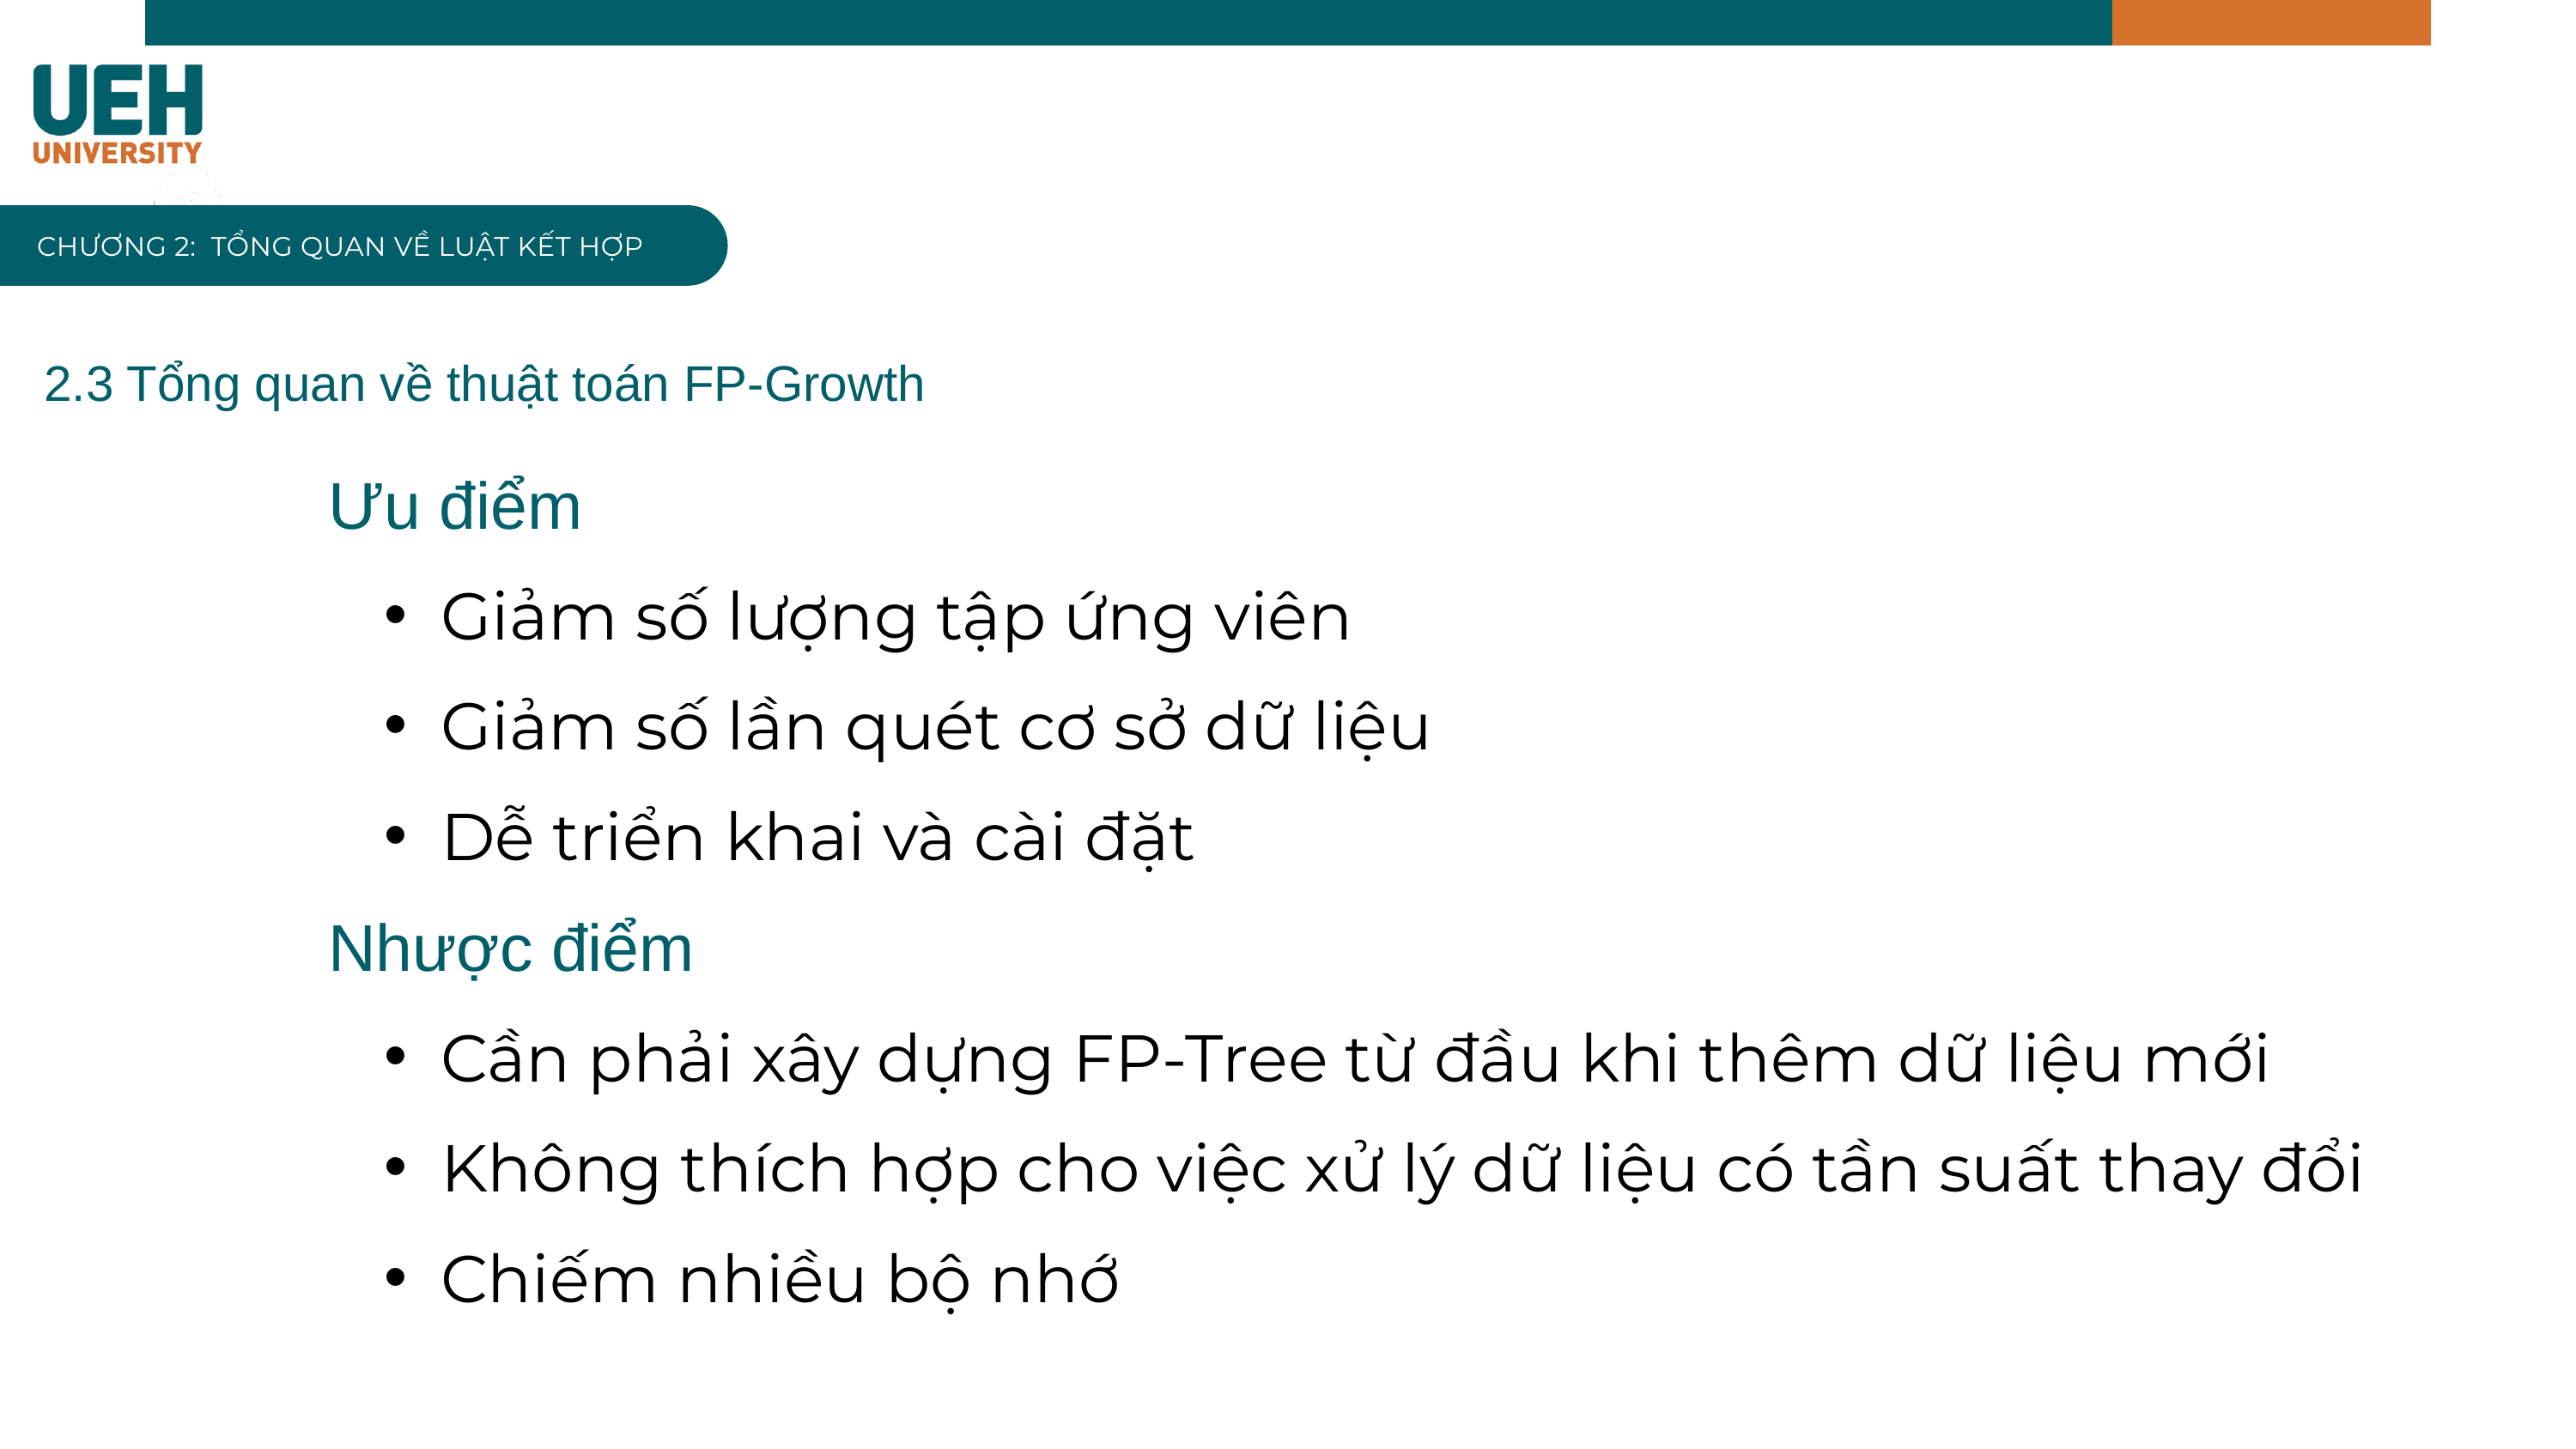

INFOGRAPHIC

CHƯƠNG 2:  TỔNG QUAN VỀ LUẬT KẾT HỢP

2.3 Tổng quan về thuật toán FP-Growth
Ưu điểm
Giảm số lượng tập ứng viên
Giảm số lần quét cơ sở dữ liệu
Dễ triển khai và cài đặt
Nhược điểm
Cần phải xây dựng FP-Tree từ đầu khi thêm dữ liệu mới
Không thích hợp cho việc xử lý dữ liệu có tần suất thay đổi
Chiếm nhiều bộ nhớ